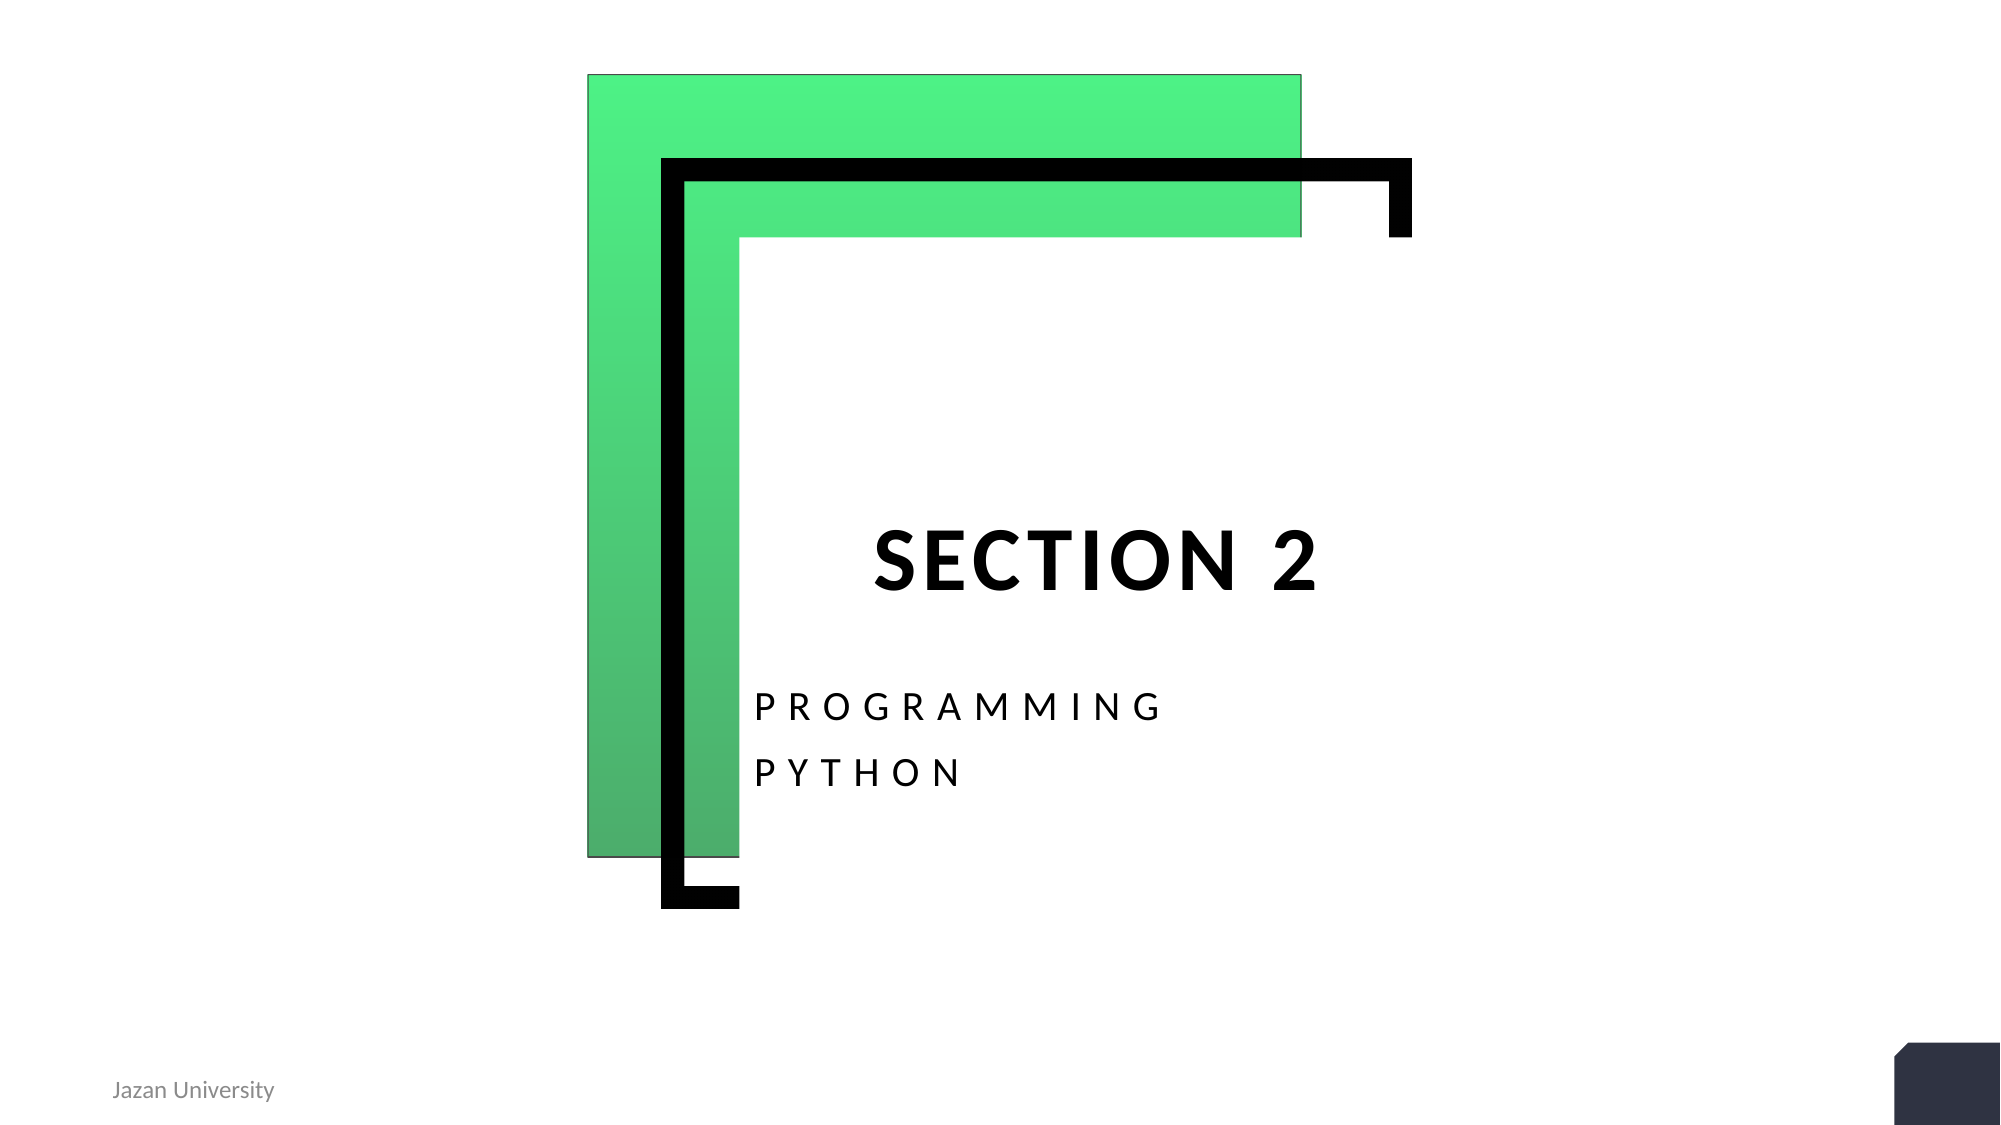

# Section 2
Programming
python

Jazan University